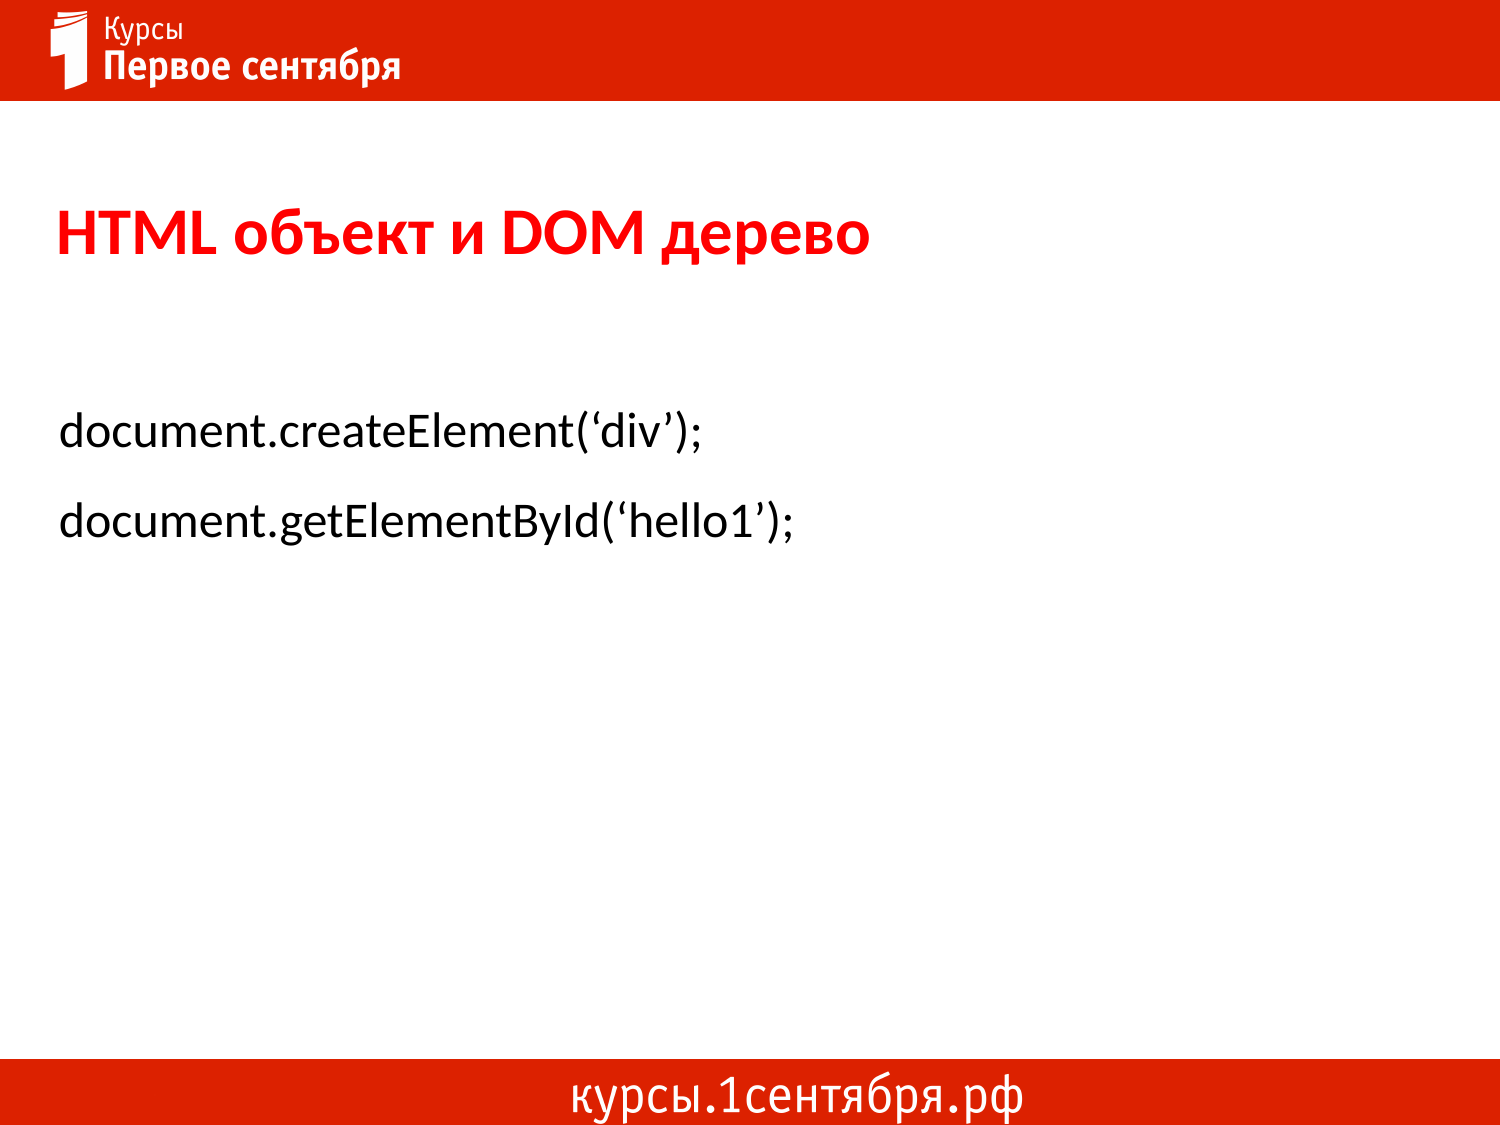

HTML объект и DOM дерево
document.createElement(‘div’);
document.getElementById(‘hello1’);